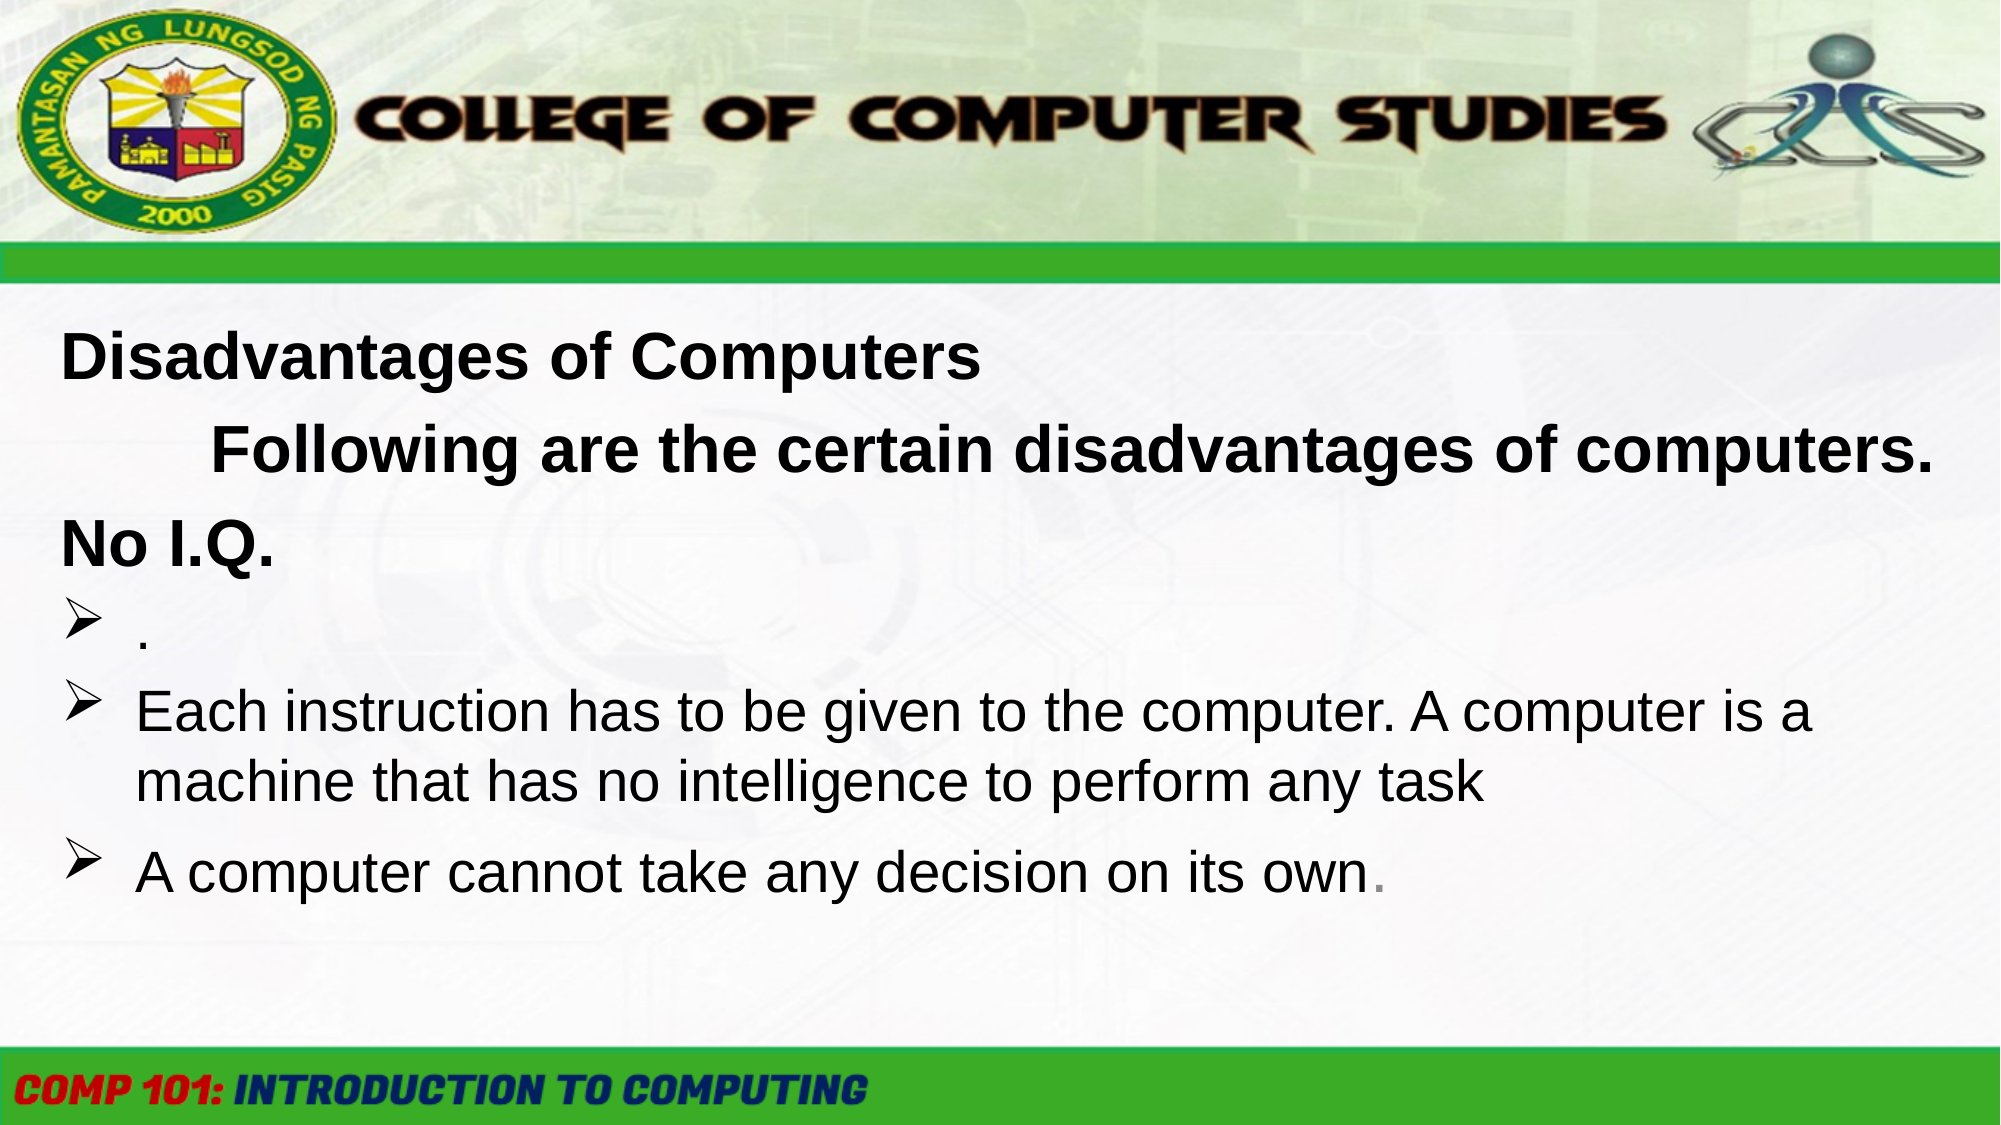

Disadvantages of Computers
	Following are the certain disadvantages of computers.
No I.Q.
.
Each instruction has to be given to the computer. A computer is a machine that has no intelligence to perform any task
A computer cannot take any decision on its own.